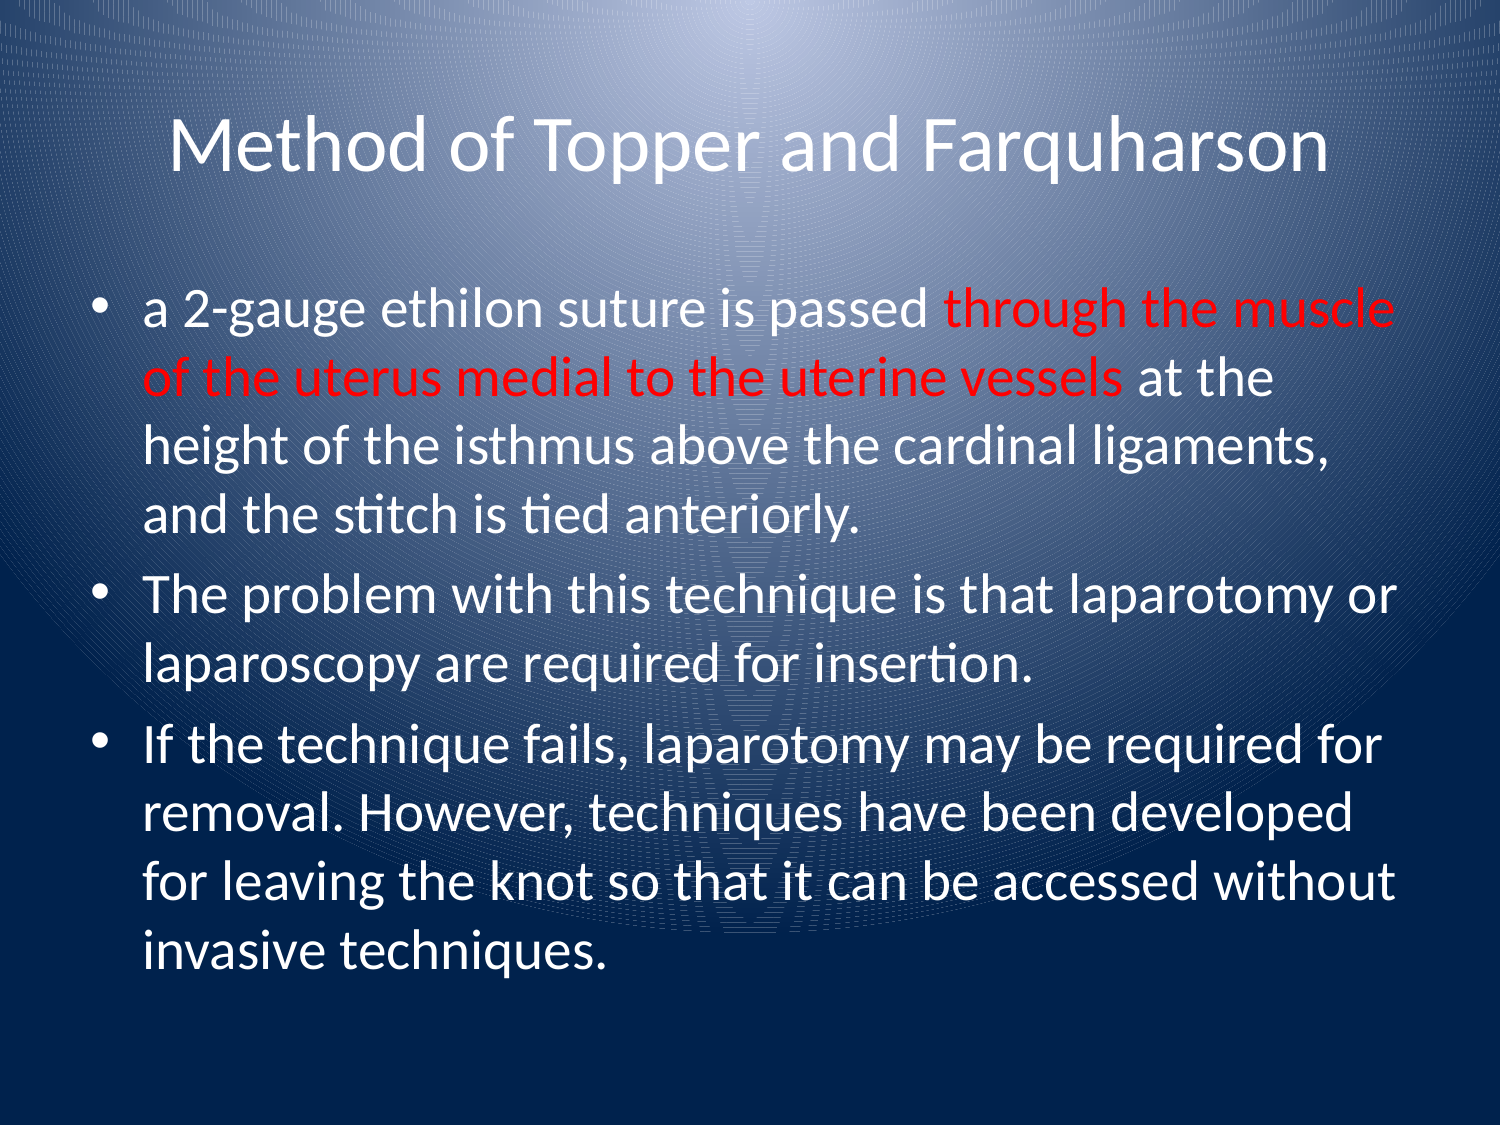

# Method of Topper and Farquharson
a 2-gauge ethilon suture is passed through the muscle of the uterus medial to the uterine vessels at the height of the isthmus above the cardinal ligaments, and the stitch is tied anteriorly.
The problem with this technique is that laparotomy or laparoscopy are required for insertion.
If the technique fails, laparotomy may be required for removal. However, techniques have been developed for leaving the knot so that it can be accessed without invasive techniques.